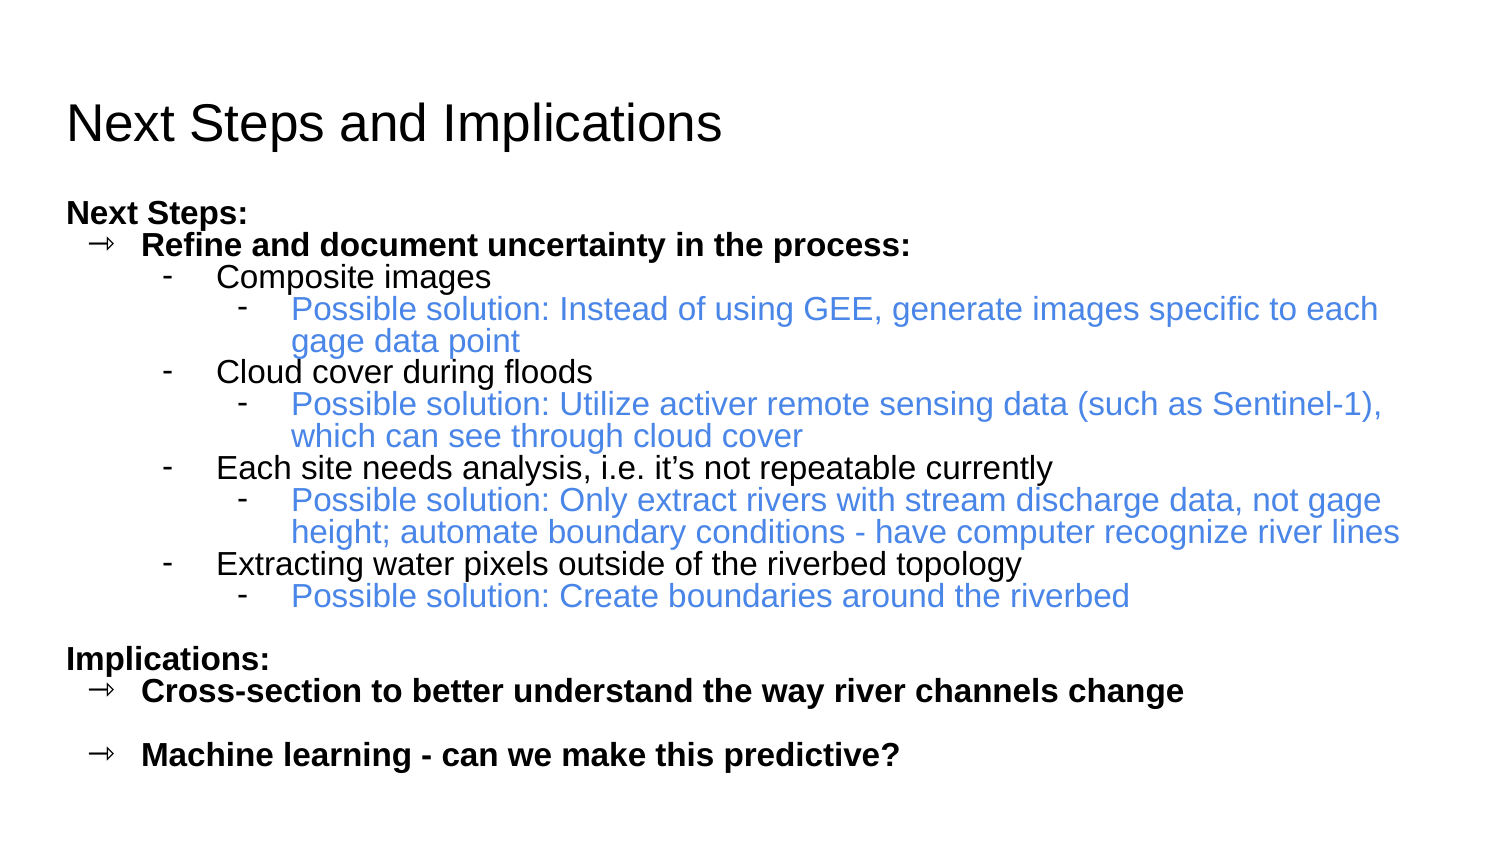

# Next Steps and Implications
Next Steps:
Refine and document uncertainty in the process:
Composite images
Possible solution: Instead of using GEE, generate images specific to each gage data point
Cloud cover during floods
Possible solution: Utilize activer remote sensing data (such as Sentinel-1), which can see through cloud cover
Each site needs analysis, i.e. it’s not repeatable currently
Possible solution: Only extract rivers with stream discharge data, not gage height; automate boundary conditions - have computer recognize river lines
Extracting water pixels outside of the riverbed topology
Possible solution: Create boundaries around the riverbed

Implications:
Cross-section to better understand the way river channels change

Machine learning - can we make this predictive?